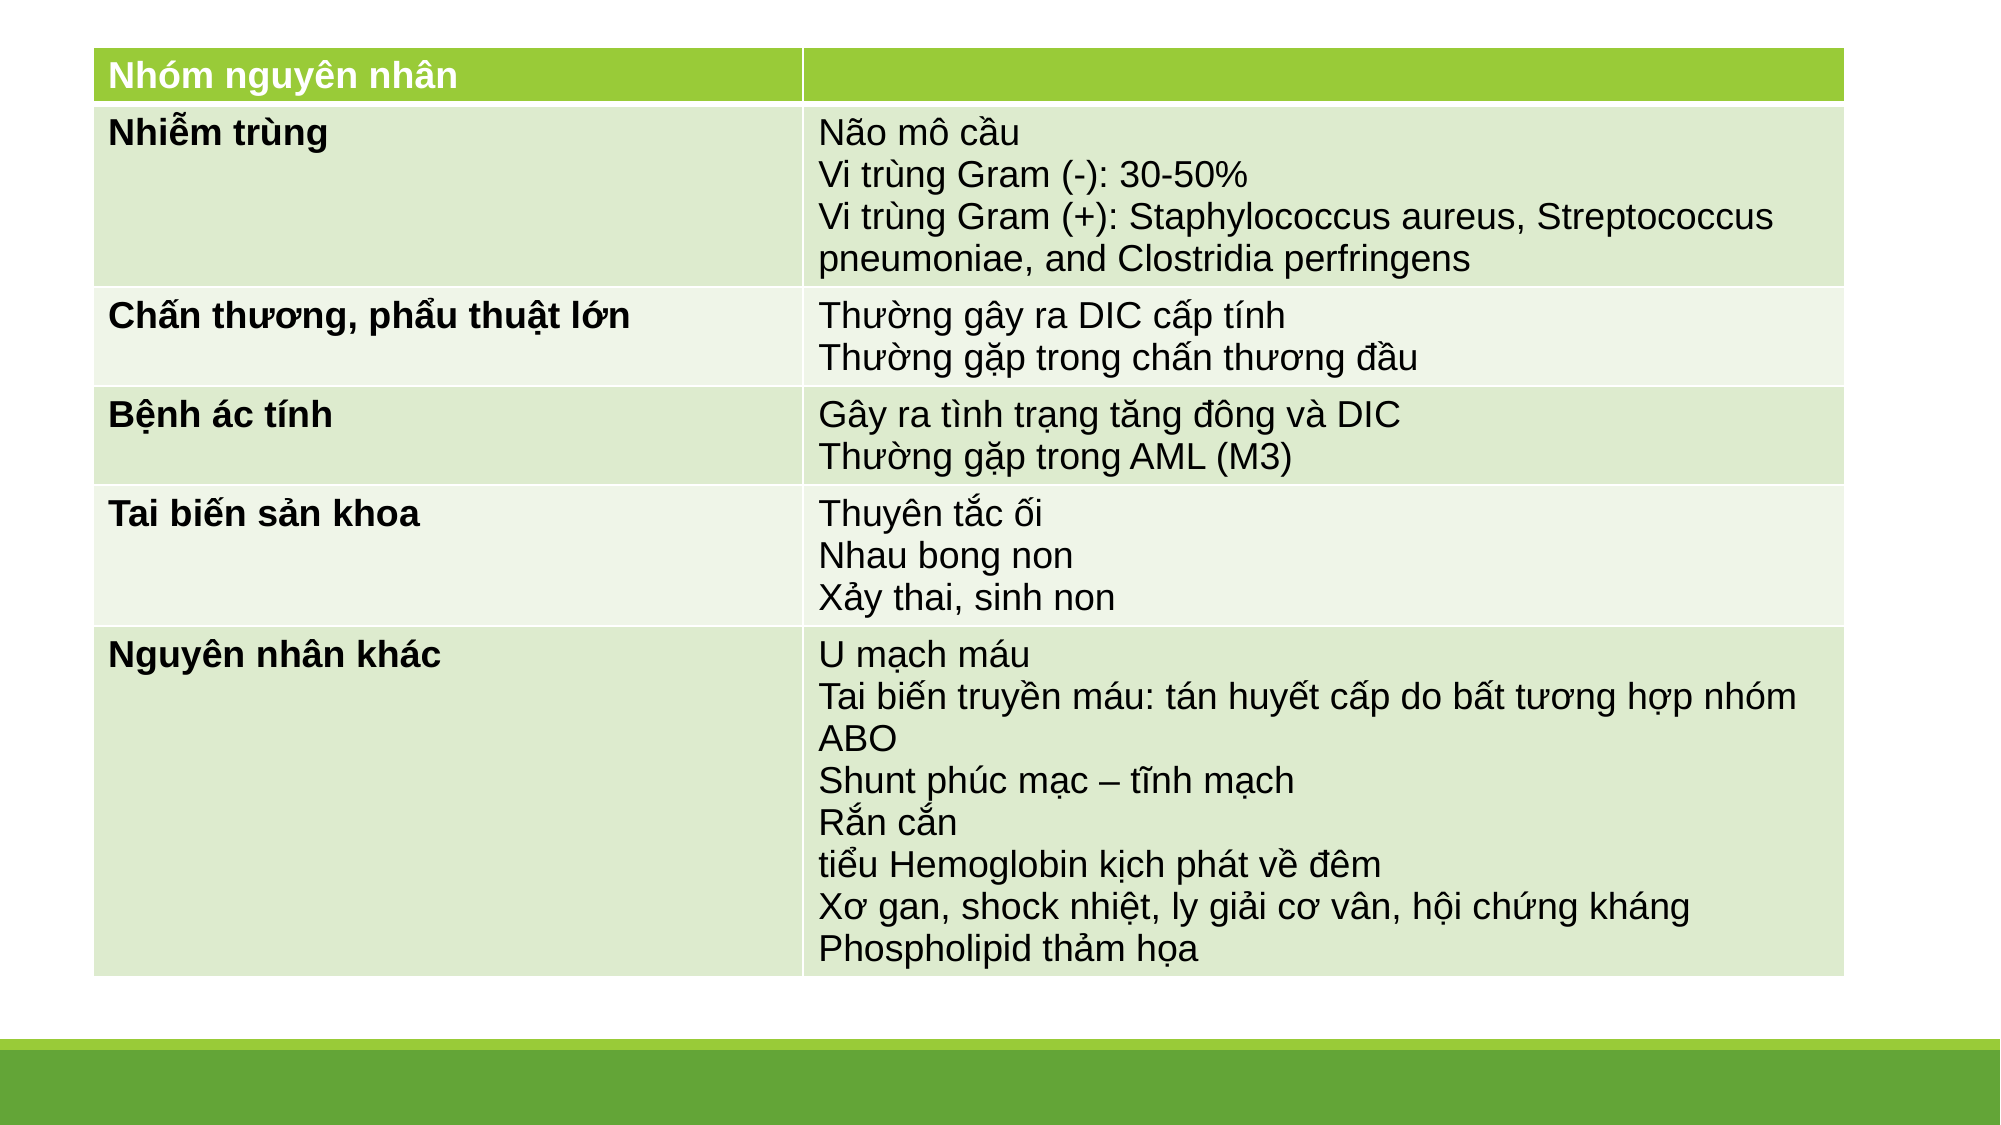

| Nhóm nguyên nhân |  |
| --- | --- |
| Nhiễm trùng | Não mô cầu Vi trùng Gram (-): 30-50% Vi trùng Gram (+): Staphylococcus aureus, Streptococcus pneumoniae, and Clostridia perfringens |
| Chấn thương, phẩu thuật lớn | Thường gây ra DIC cấp tính Thường gặp trong chấn thương đầu |
| Bệnh ác tính | Gây ra tình trạng tăng đông và DIC Thường gặp trong AML (M3) |
| Tai biến sản khoa | Thuyên tắc ối Nhau bong non Xảy thai, sinh non |
| Nguyên nhân khác | U mạch máu Tai biến truyền máu: tán huyết cấp do bất tương hợp nhóm ABO Shunt phúc mạc – tĩnh mạch Rắn cắn tiểu Hemoglobin kịch phát về đêm Xơ gan, shock nhiệt, ly giải cơ vân, hội chứng kháng Phospholipid thảm họa |
# Nhóm nguyên nhân mắc phải